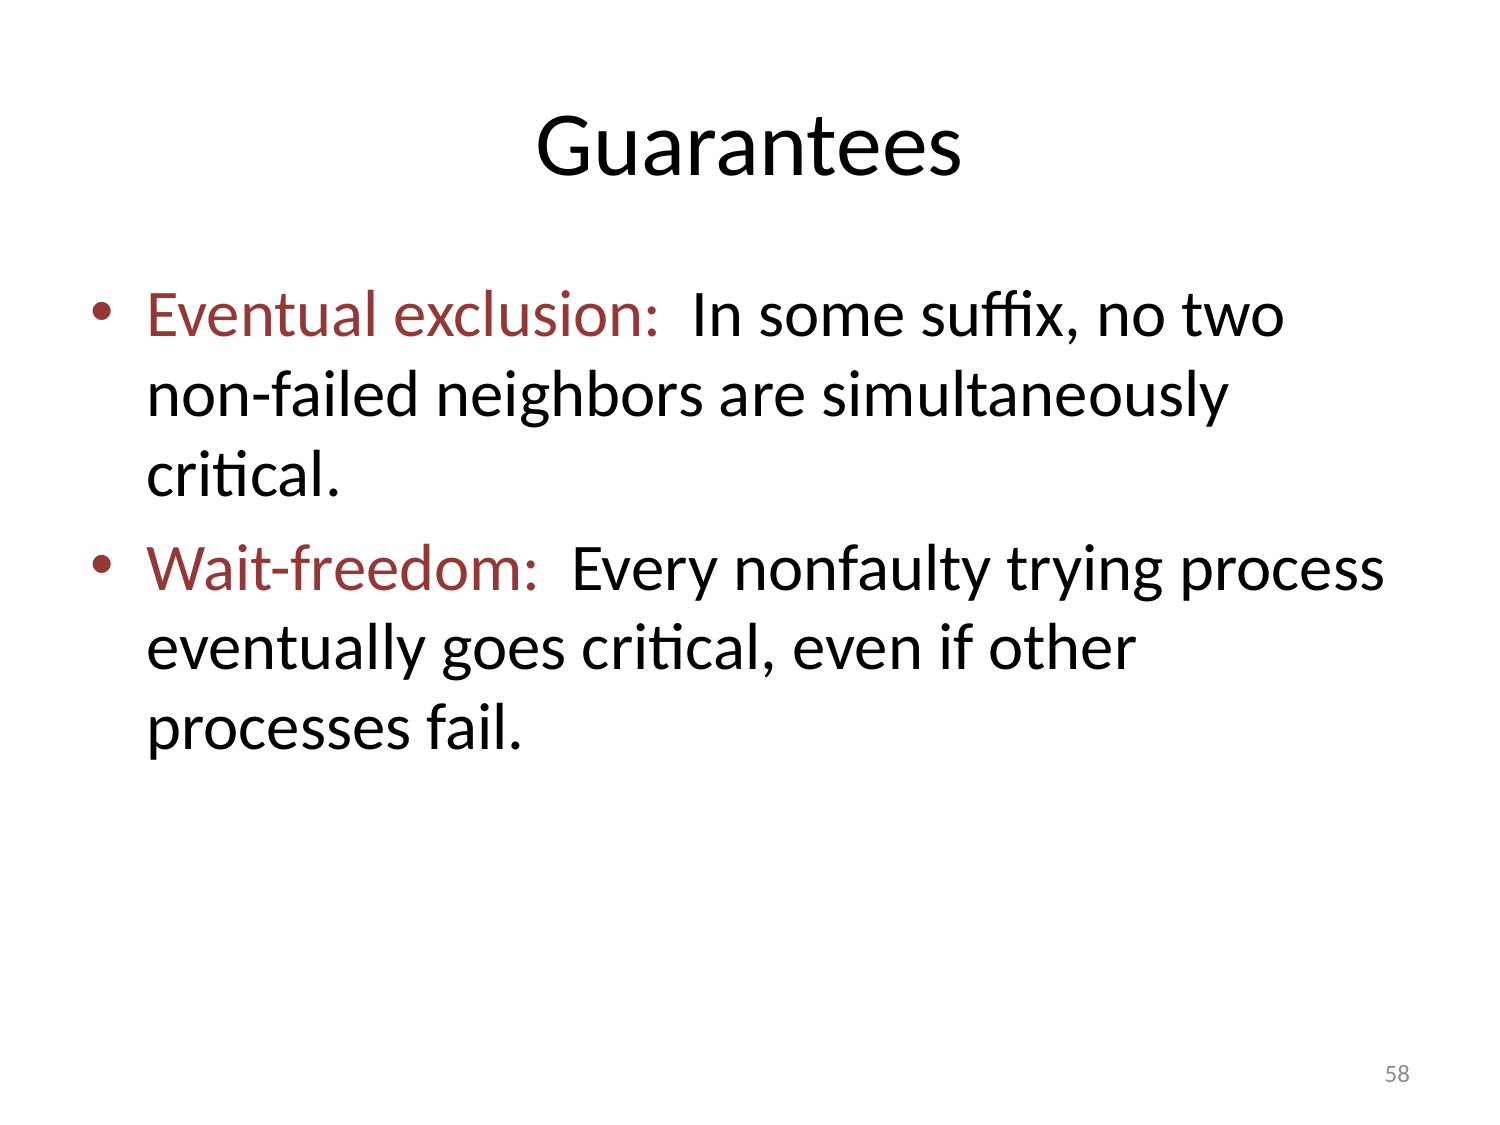

# Guarantees
Eventual exclusion:  In some suffix, no two non-failed neighbors are simultaneously critical.
Wait-freedom:  Every nonfaulty trying process eventually goes critical, even if other processes fail.

58